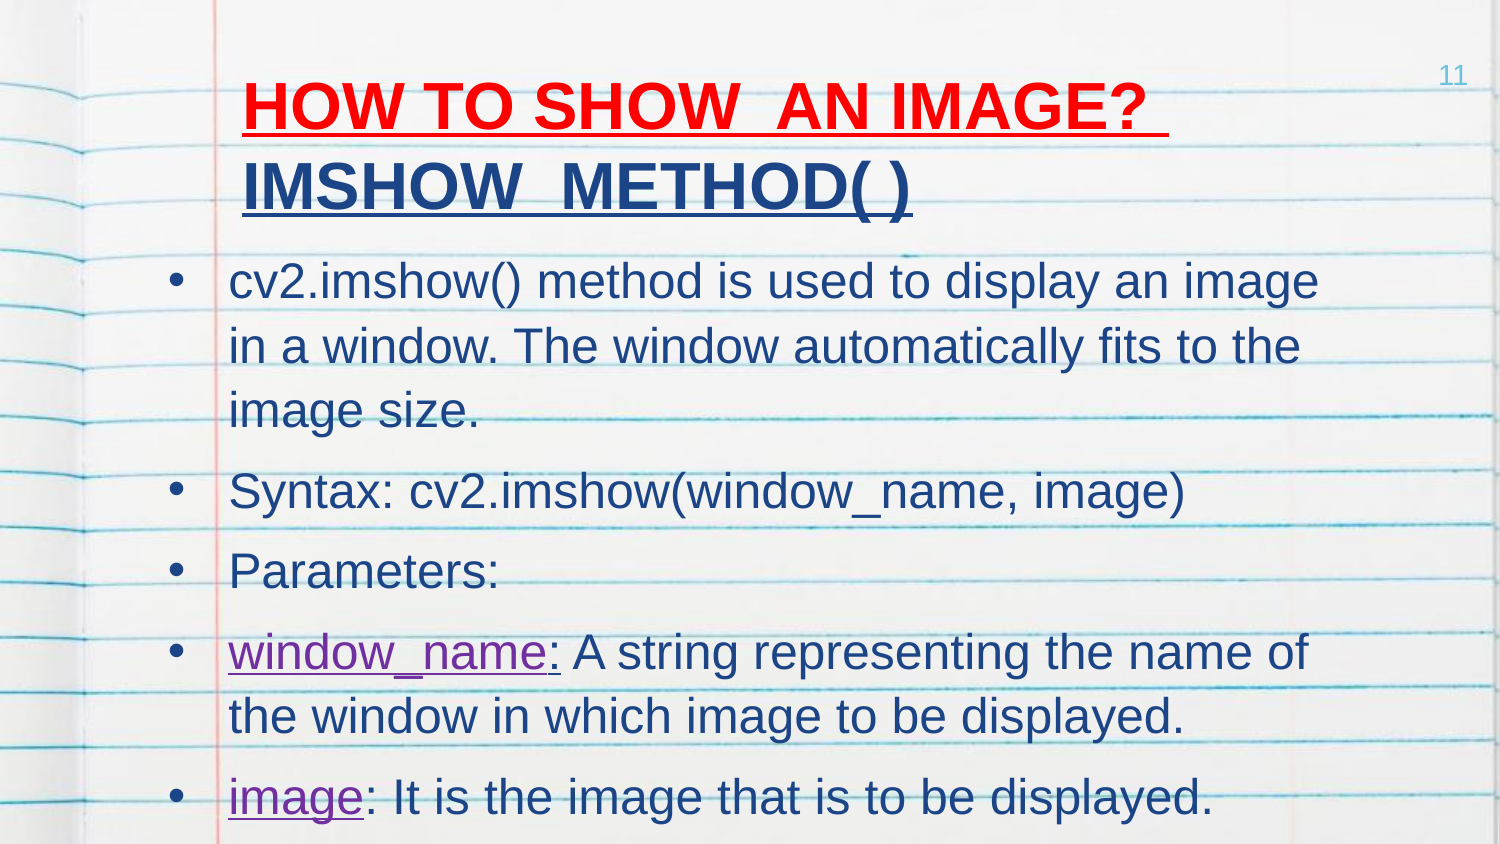

11
# HOW TO SHOW  AN IMAGE? IMSHOW  METHOD( )
cv2.imshow() method is used to display an image in a window. The window automatically fits to the image size.
Syntax: cv2.imshow(window_name, image)
Parameters:
window_name: A string representing the name of the window in which image to be displayed.
image: It is the image that is to be displayed.
Return Value: It doesn’t returns anything